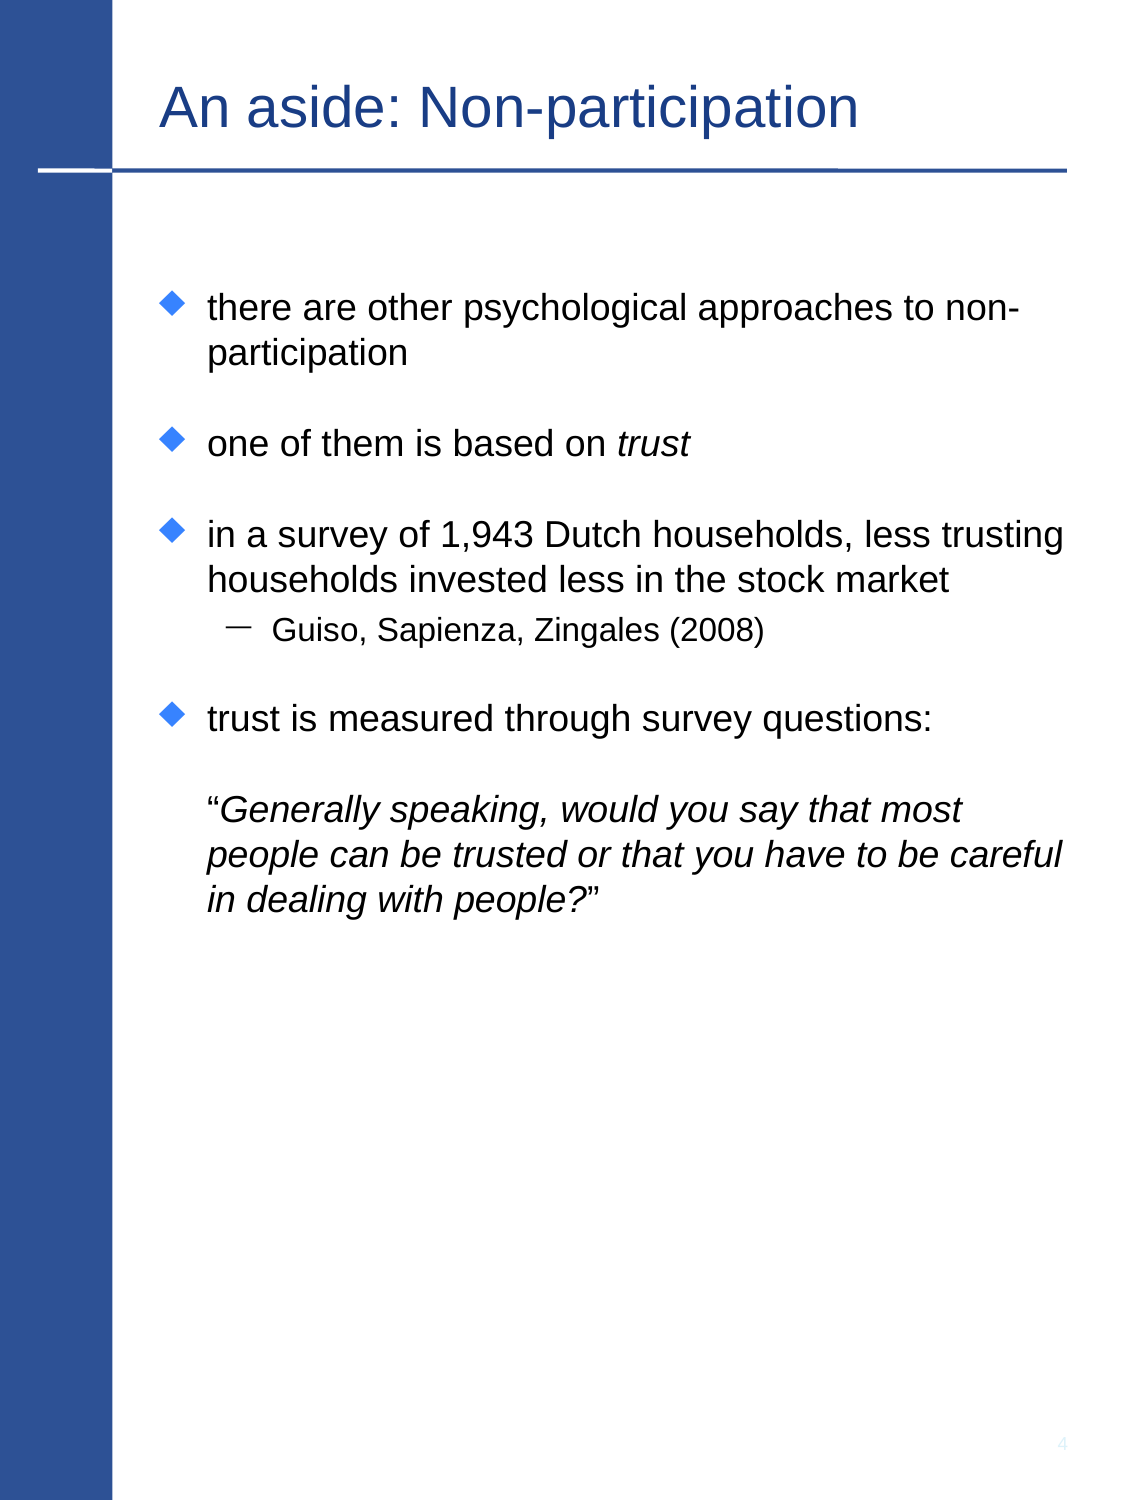

# An aside: Non-participation
there are other psychological approaches to non-participation
one of them is based on trust
in a survey of 1,943 Dutch households, less trusting households invested less in the stock market
Guiso, Sapienza, Zingales (2008)
trust is measured through survey questions:
	“Generally speaking, would you say that most people can be trusted or that you have to be careful in dealing with people?”

4